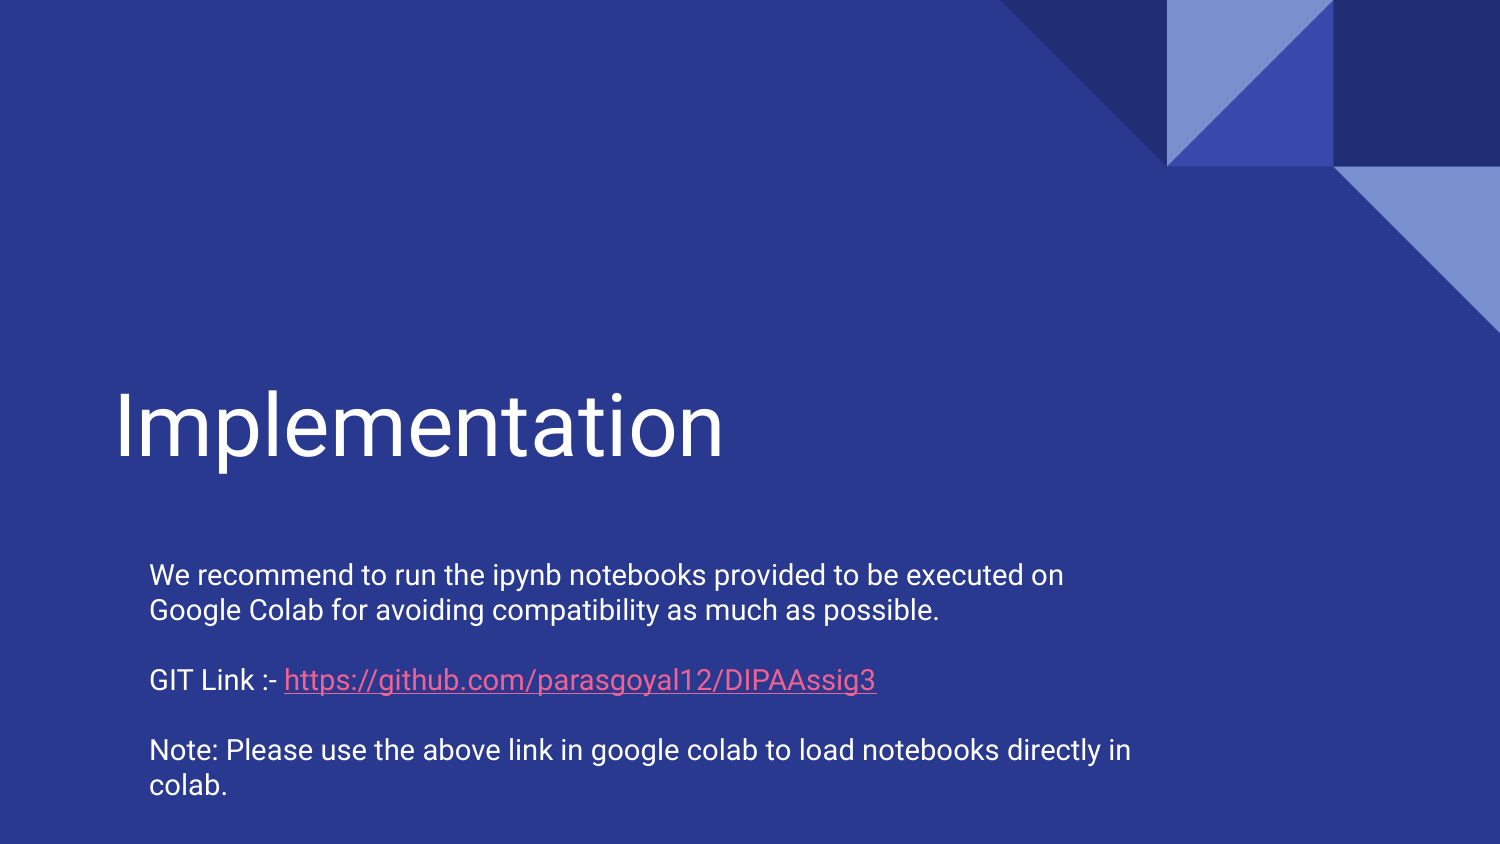

# Implementation
We recommend to run the ipynb notebooks provided to be executed on Google Colab for avoiding compatibility as much as possible.

GIT Link :- https://github.com/parasgoyal12/DIPAAssig3

Note: Please use the above link in google colab to load notebooks directly in colab.